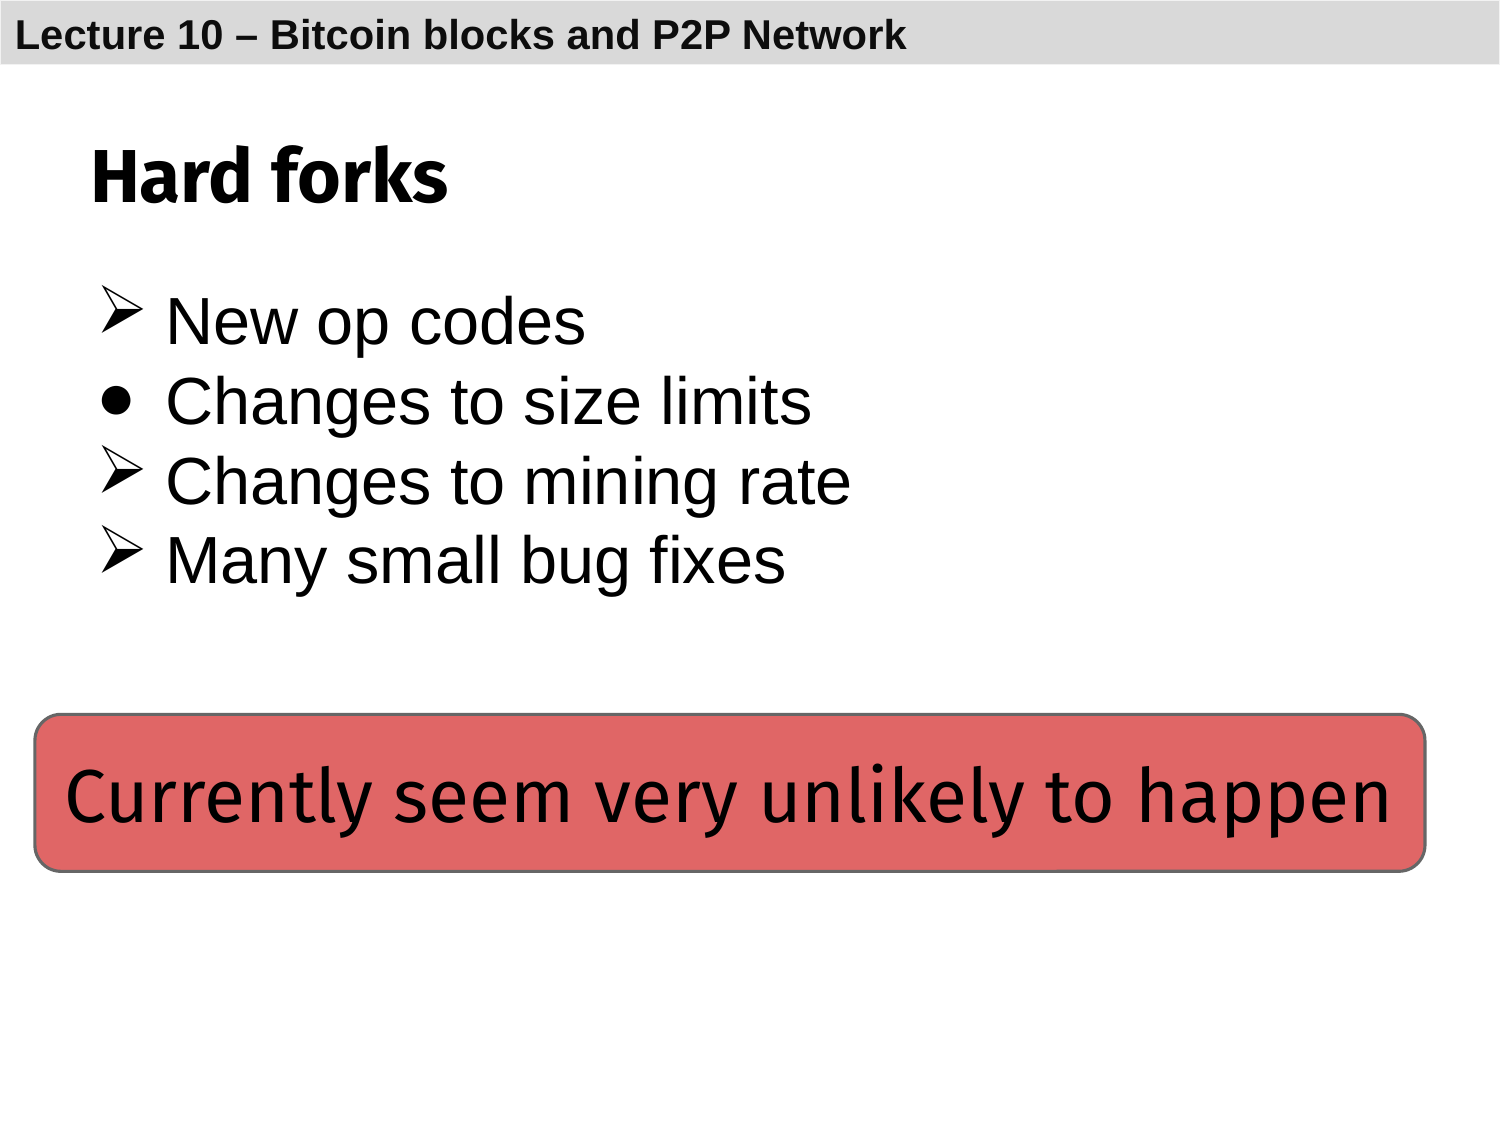

# Hard forks
New op codes
Changes to size limits
Changes to mining rate
Many small bug fixes

Currently seem very unlikely to happen